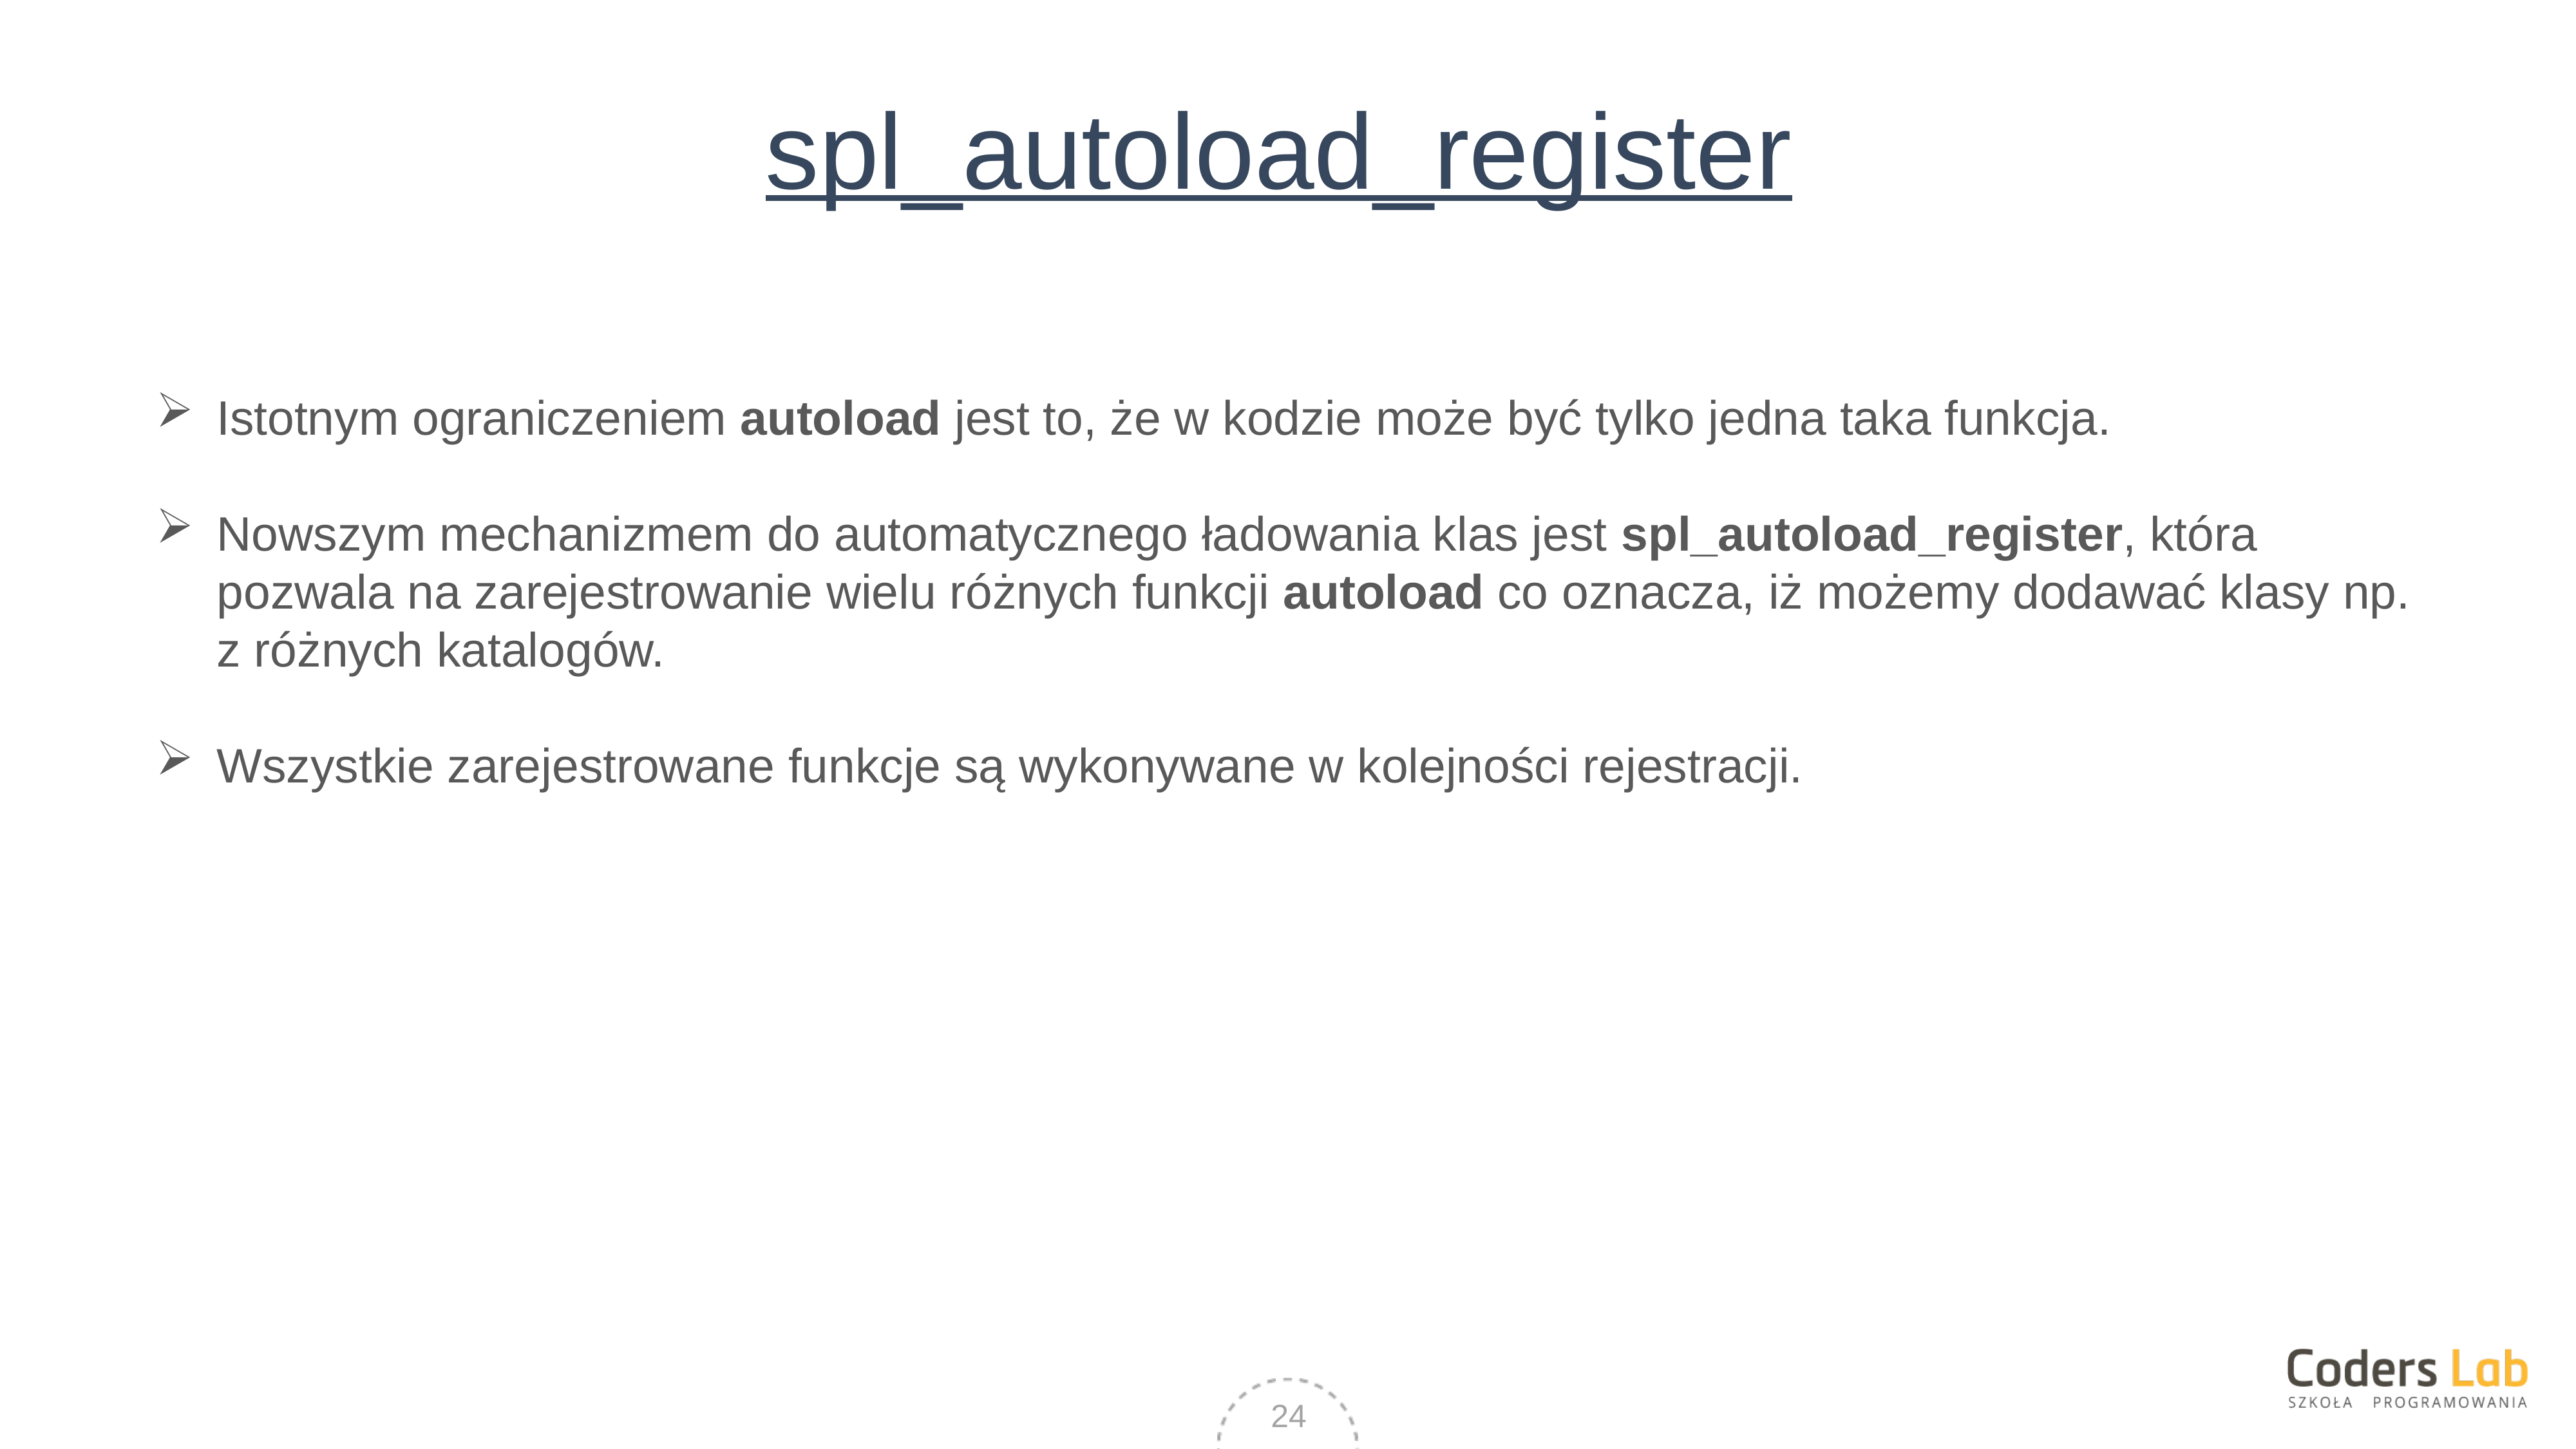

# spl_autoload_register
Istotnym ograniczeniem autoload jest to, że w kodzie może być tylko jedna taka funkcja.
Nowszym mechanizmem do automatycznego ładowania klas jest spl_autoload_register, która pozwala na zarejestrowanie wielu różnych funkcji autoload co oznacza, iż możemy dodawać klasy np. z różnych katalogów.
Wszystkie zarejestrowane funkcje są wykonywane w kolejności rejestracji.
24